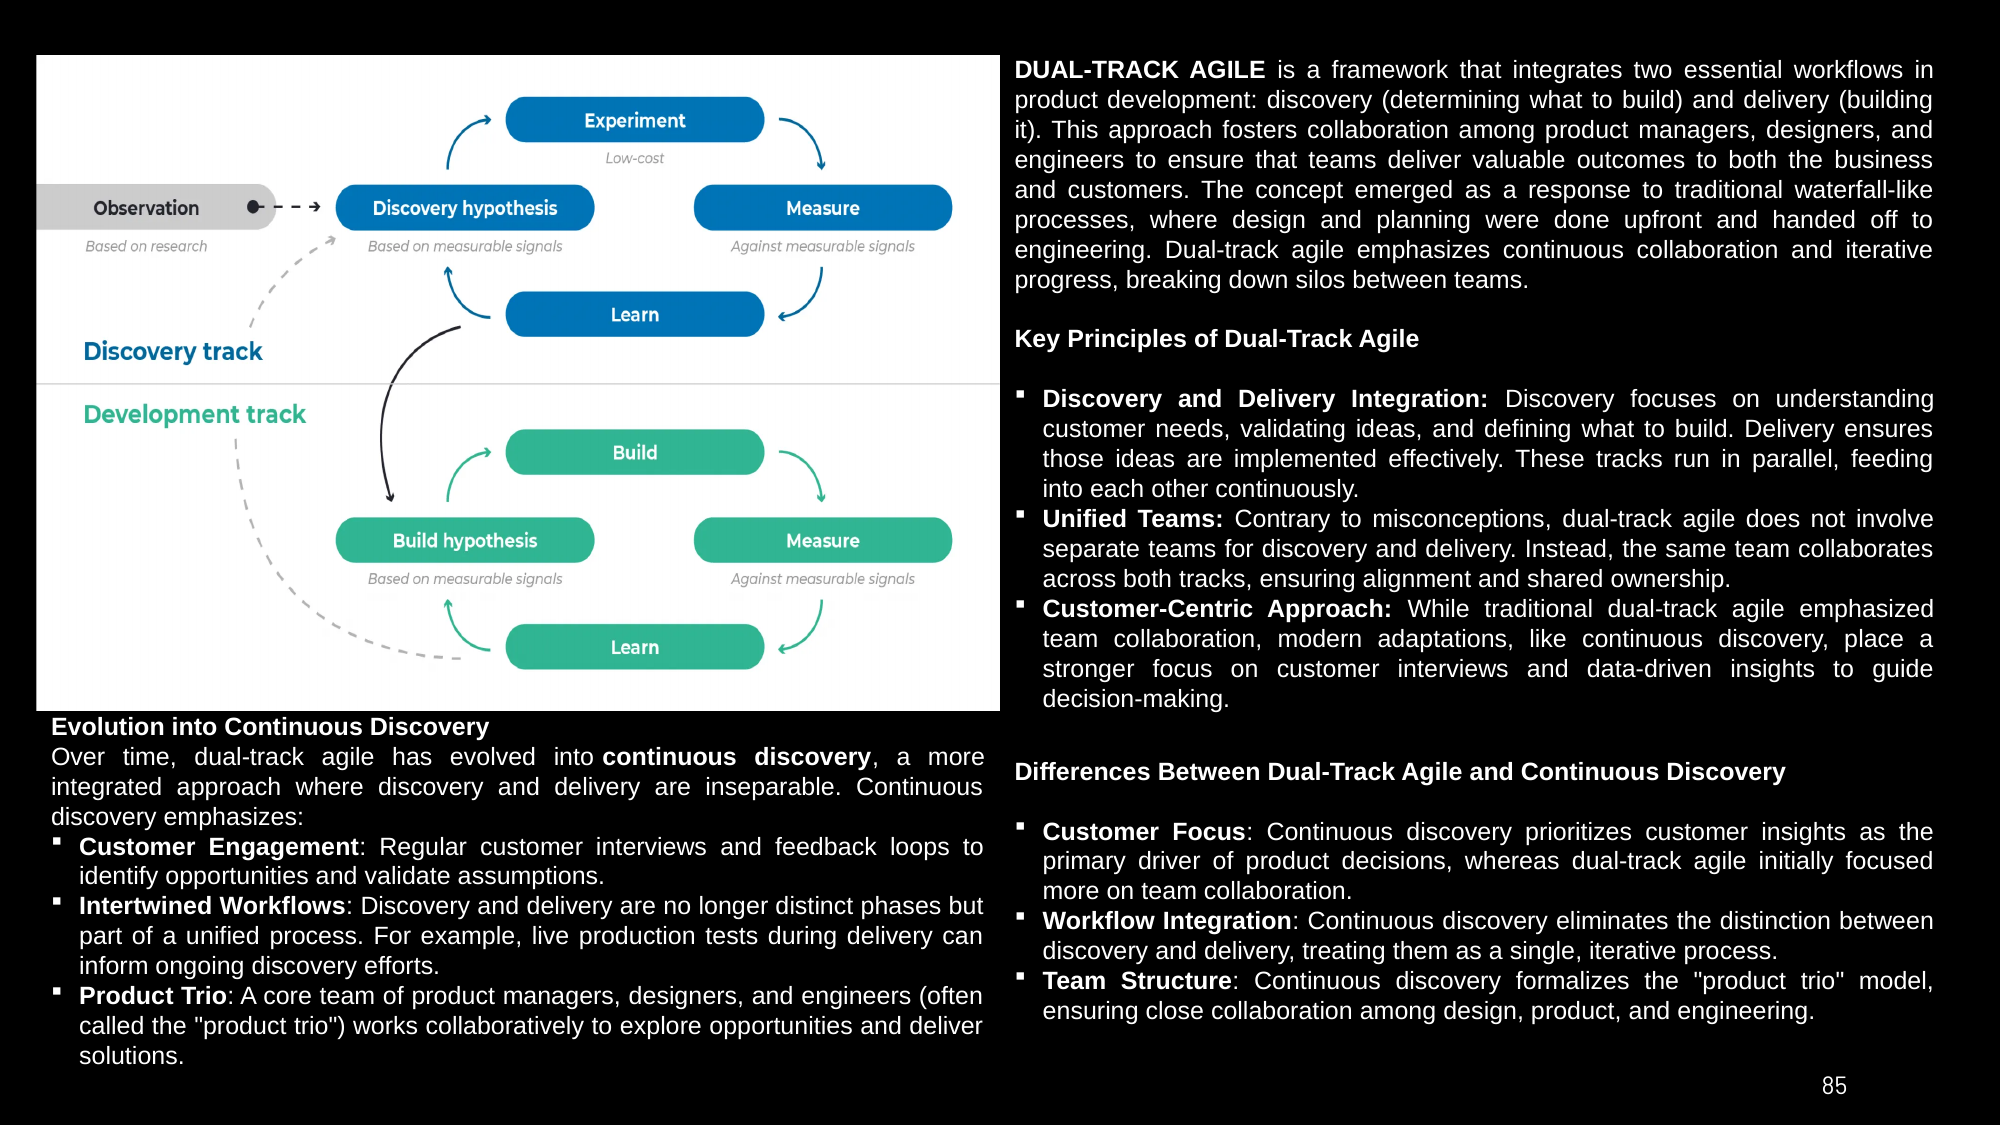

DUAL-TRACK AGILE is a framework that integrates two essential workflows in product development: discovery (determining what to build) and delivery (building it). This approach fosters collaboration among product managers, designers, and engineers to ensure that teams deliver valuable outcomes to both the business and customers. The concept emerged as a response to traditional waterfall-like processes, where design and planning were done upfront and handed off to engineering. Dual-track agile emphasizes continuous collaboration and iterative progress, breaking down silos between teams.

Key Principles of Dual-Track Agile

Discovery and Delivery Integration: Discovery focuses on understanding customer needs, validating ideas, and defining what to build. Delivery ensures those ideas are implemented effectively. These tracks run in parallel, feeding into each other continuously.
Unified Teams: Contrary to misconceptions, dual-track agile does not involve separate teams for discovery and delivery. Instead, the same team collaborates across both tracks, ensuring alignment and shared ownership.
Customer-Centric Approach: While traditional dual-track agile emphasized team collaboration, modern adaptations, like continuous discovery, place a stronger focus on customer interviews and data-driven insights to guide decision-making.
Evolution into Continuous Discovery
Over time, dual-track agile has evolved into continuous discovery, a more integrated approach where discovery and delivery are inseparable. Continuous discovery emphasizes:
Customer Engagement: Regular customer interviews and feedback loops to identify opportunities and validate assumptions.
Intertwined Workflows: Discovery and delivery are no longer distinct phases but part of a unified process. For example, live production tests during delivery can inform ongoing discovery efforts.
Product Trio: A core team of product managers, designers, and engineers (often called the "product trio") works collaboratively to explore opportunities and deliver solutions.
Differences Between Dual-Track Agile and Continuous Discovery

Customer Focus: Continuous discovery prioritizes customer insights as the primary driver of product decisions, whereas dual-track agile initially focused more on team collaboration.
Workflow Integration: Continuous discovery eliminates the distinction between discovery and delivery, treating them as a single, iterative process.
Team Structure: Continuous discovery formalizes the "product trio" model, ensuring close collaboration among design, product, and engineering.
85